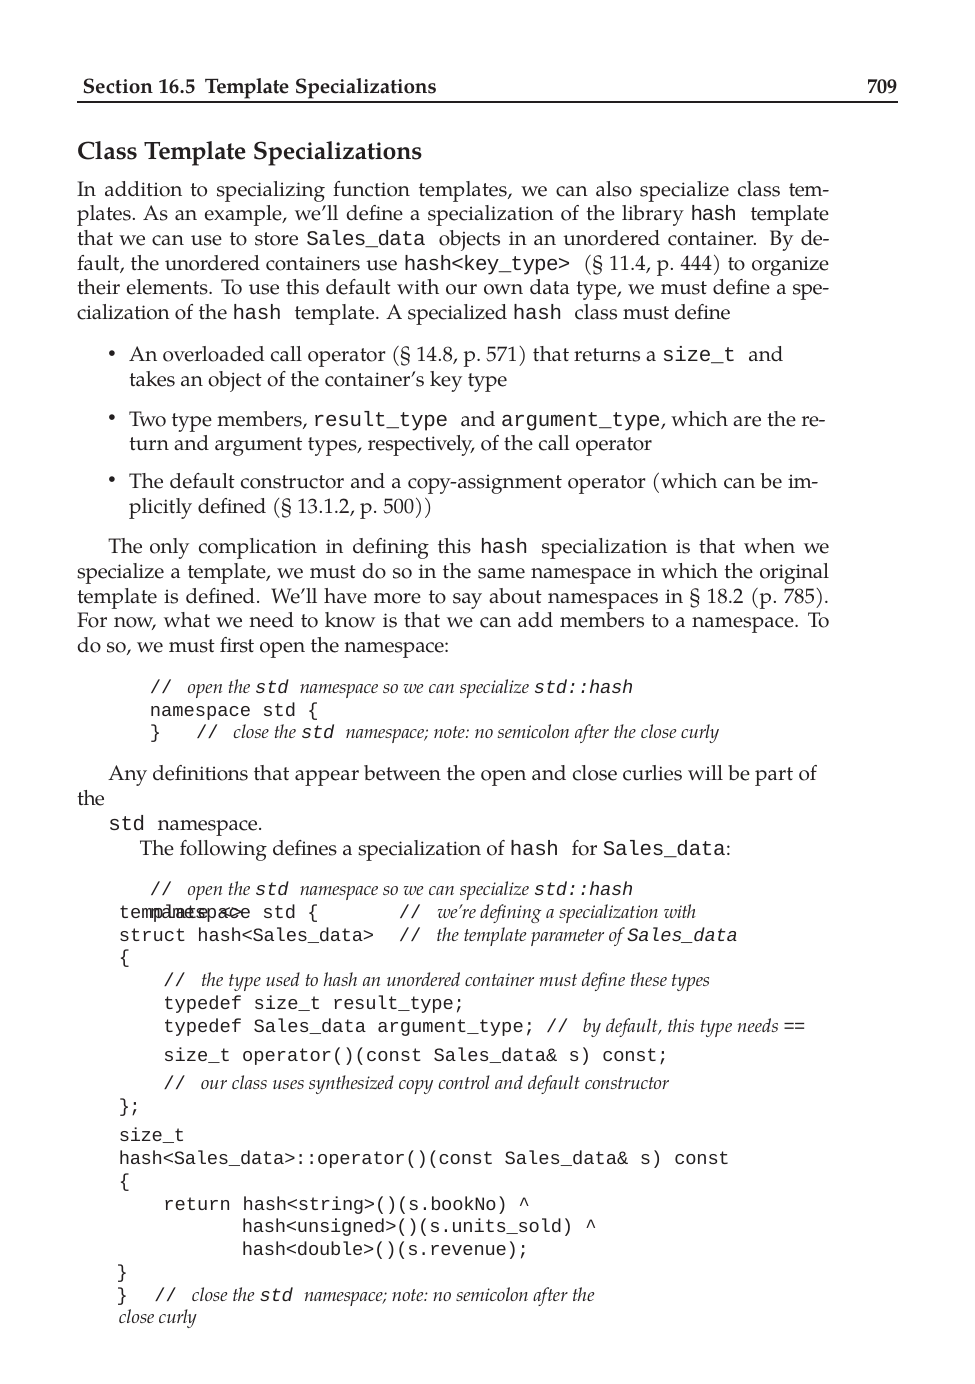

Section 16.5 Template Specializations
709

Class Template Specializations
In addition to specializing function templates, we can also specialize class tem- plates. As an example, we’ll define a specialization of the library hash template that we can use to store Sales_data objects in an unordered container. By de- fault, the unordered containers use hash<key_type> (§ 11.4, p. 444) to organize their elements. To use this default with our own data type, we must define a spe- cialization of the hash template. A specialized hash class must define
An overloaded call operator (§ 14.8, p. 571) that returns a size_t and takes an object of the container’s key type
Two type members, result_type and argument_type, which are the re- turn and argument types, respectively, of the call operator
The default constructor and a copy-assignment operator (which can be im- plicitly defined (§ 13.1.2, p. 500))
The only complication in defining this hash specialization is that when we specialize a template, we must do so in the same namespace in which the original template is defined. We’ll have more to say about namespaces in § 18.2 (p. 785). For now, what we need to know is that we can add members to a namespace. To do so, we must first open the namespace:
// open the std namespace so we can specialize std::hash
namespace std {
}	// close the std namespace; note: no semicolon after the close curly
Any definitions that appear between the open and close curlies will be part of the
std namespace.
The following defines a specialization of hash for Sales_data:
// open the std namespace so we can specialize std::hash
namespace std {
template <>
struct hash<Sales_data>
{
// we’re defining a specialization with
// the template parameter of Sales_data
// the type used to hash an unordered container must define these types
typedef size_t result_type;
typedef Sales_data argument_type; // by default, this type needs ==
size_t operator()(const Sales_data& s) const;
// our class uses synthesized copy control and default constructor
};
size_t
hash<Sales_data>::operator()(const Sales_data& s) const
{
return hash<string>()(s.bookNo) ^ hash<unsigned>()(s.units_sold) ^ hash<double>()(s.revenue);
}
}	// close the std namespace; note: no semicolon after the close curly